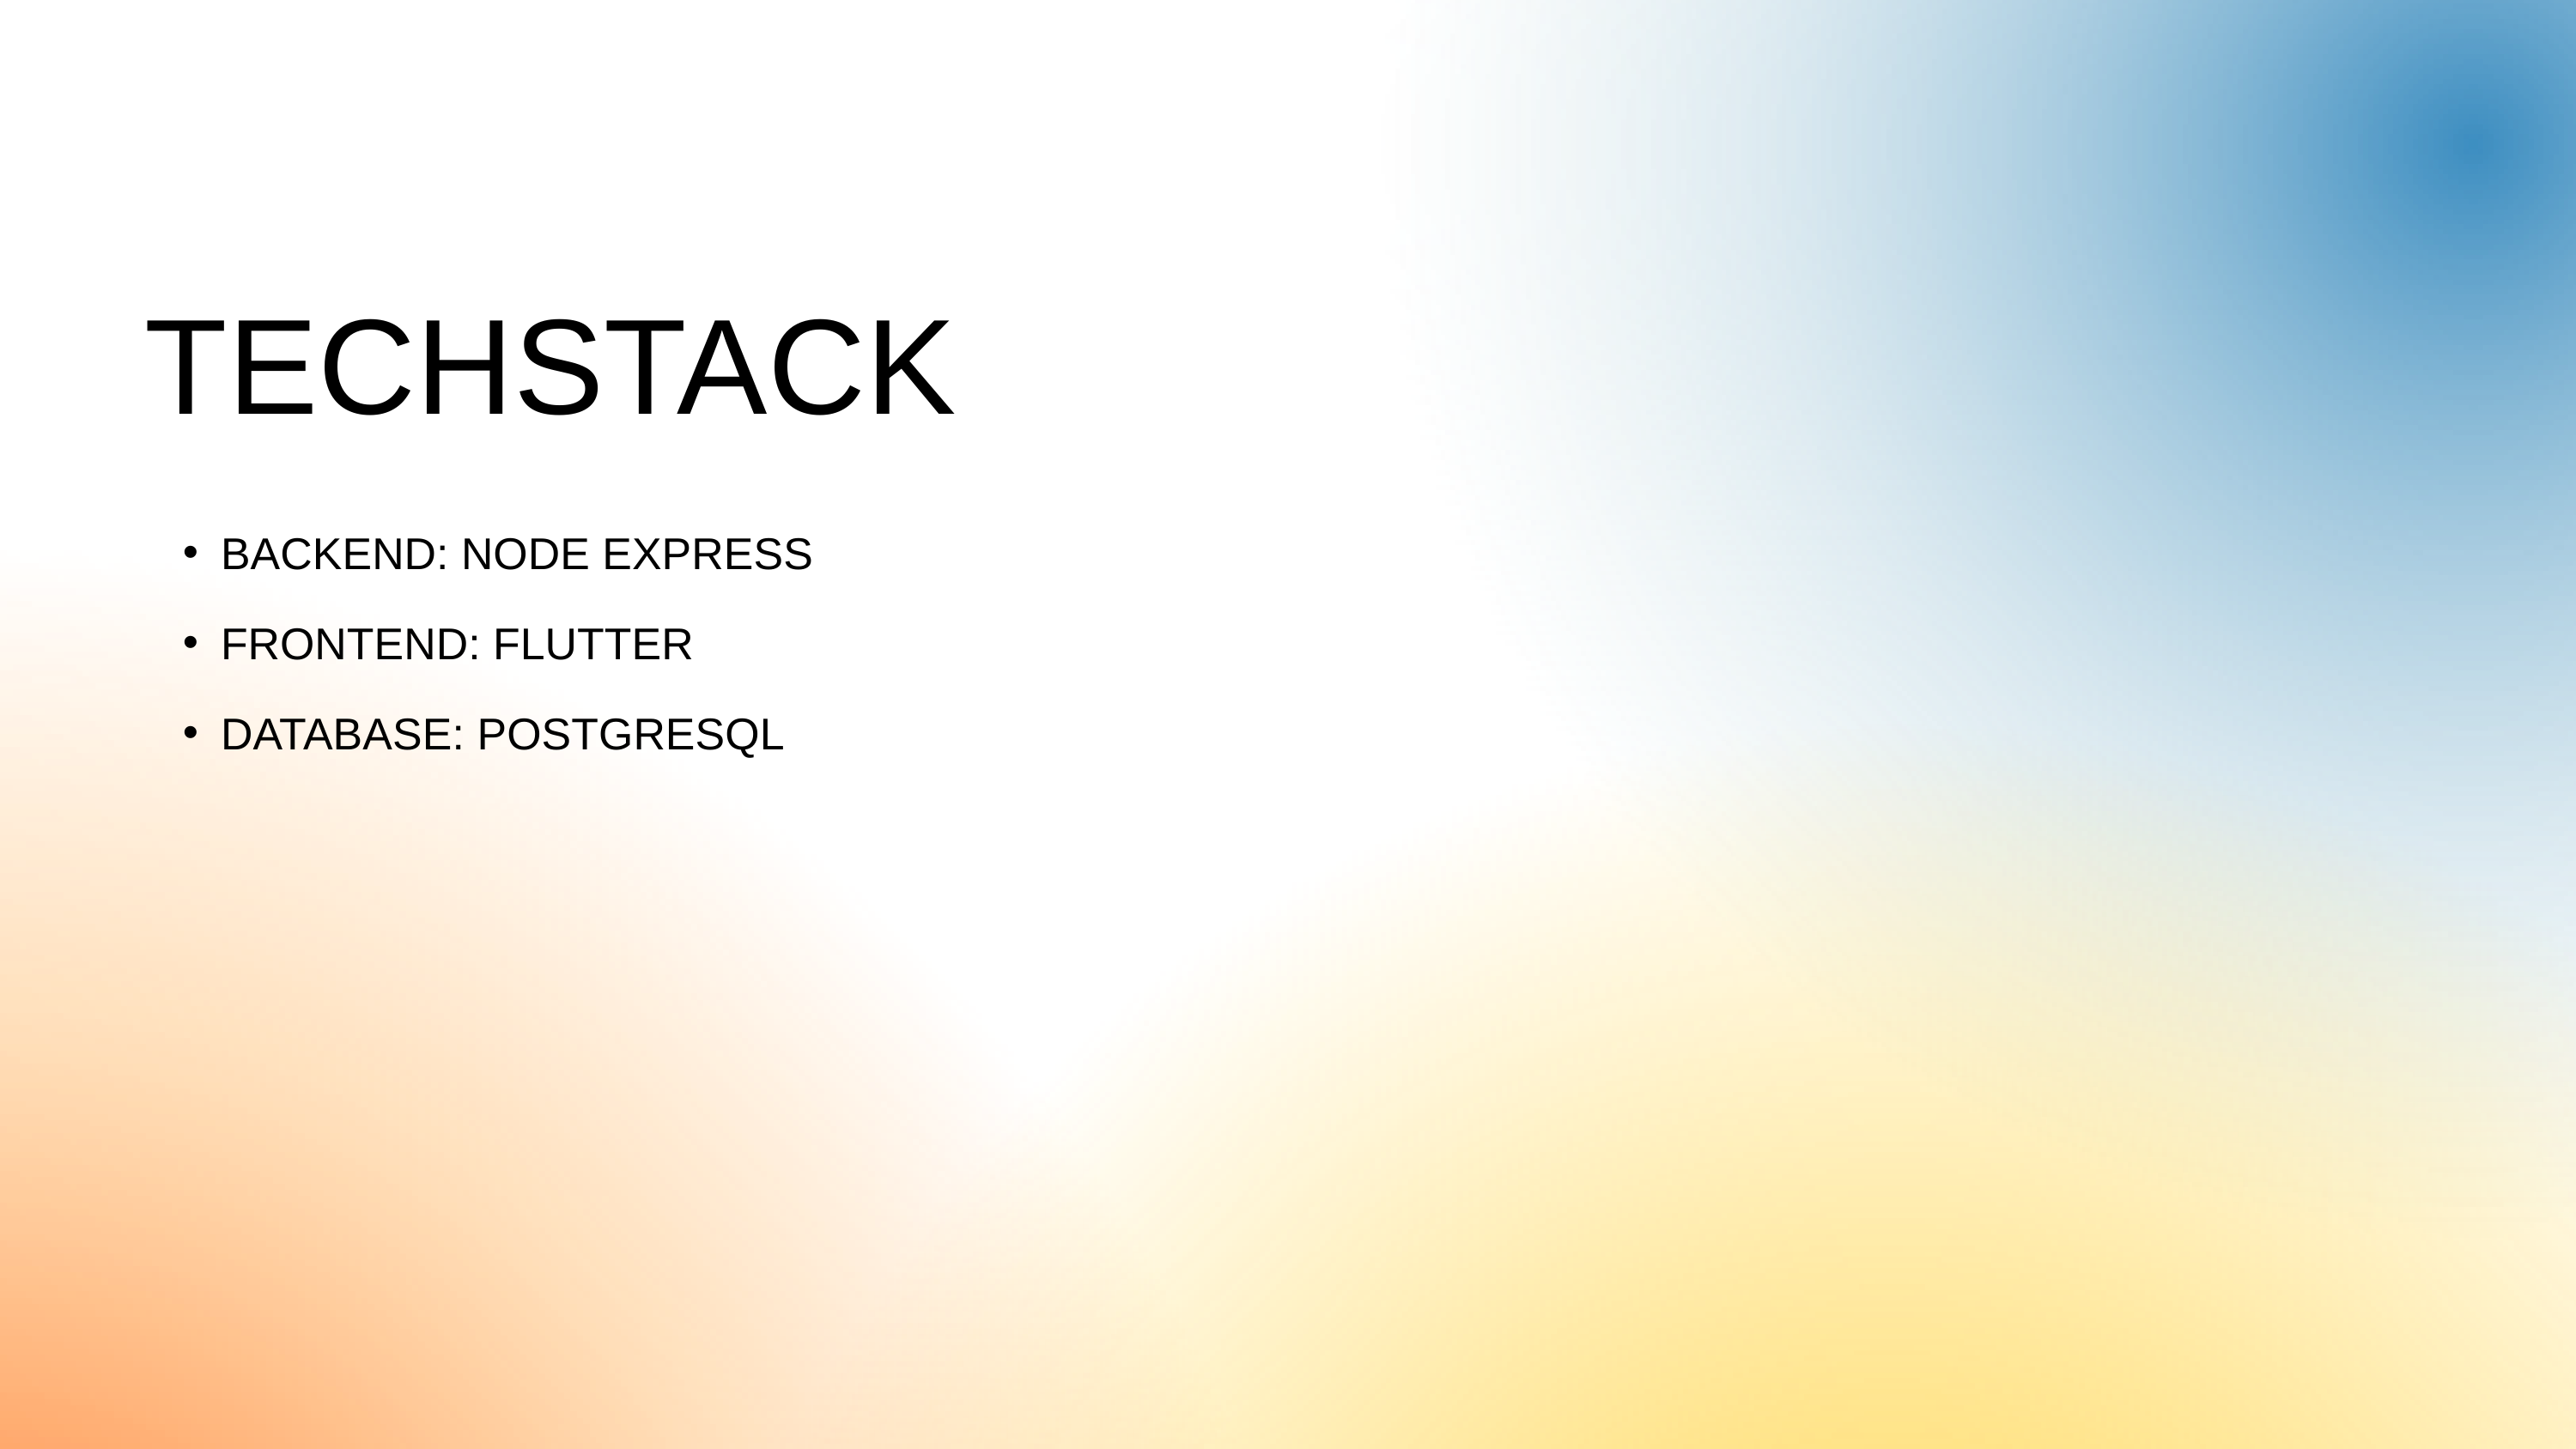

TECHSTACK
BACKEND: NODE EXPRESS

FRONTEND: FLUTTER
DATABASE: POSTGRESQL